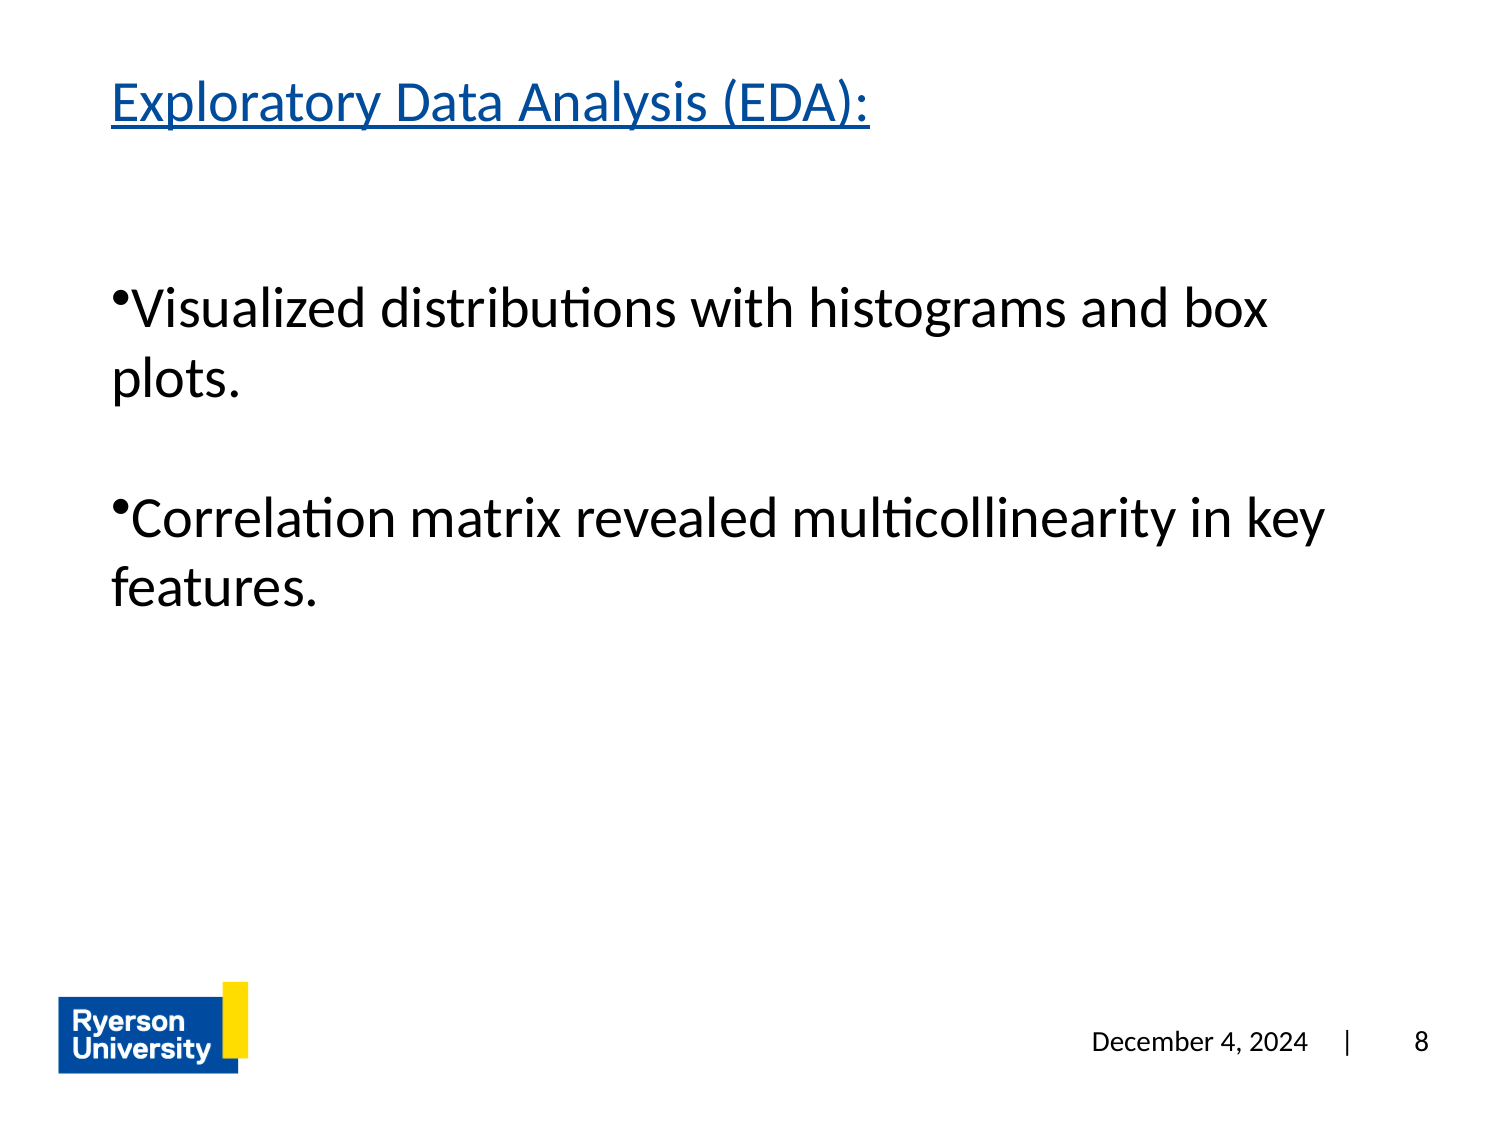

# Exploratory Data Analysis (EDA):

Visualized distributions with histograms and box plots.

Correlation matrix revealed multicollinearity in key features.
December 4, 2024     |
8